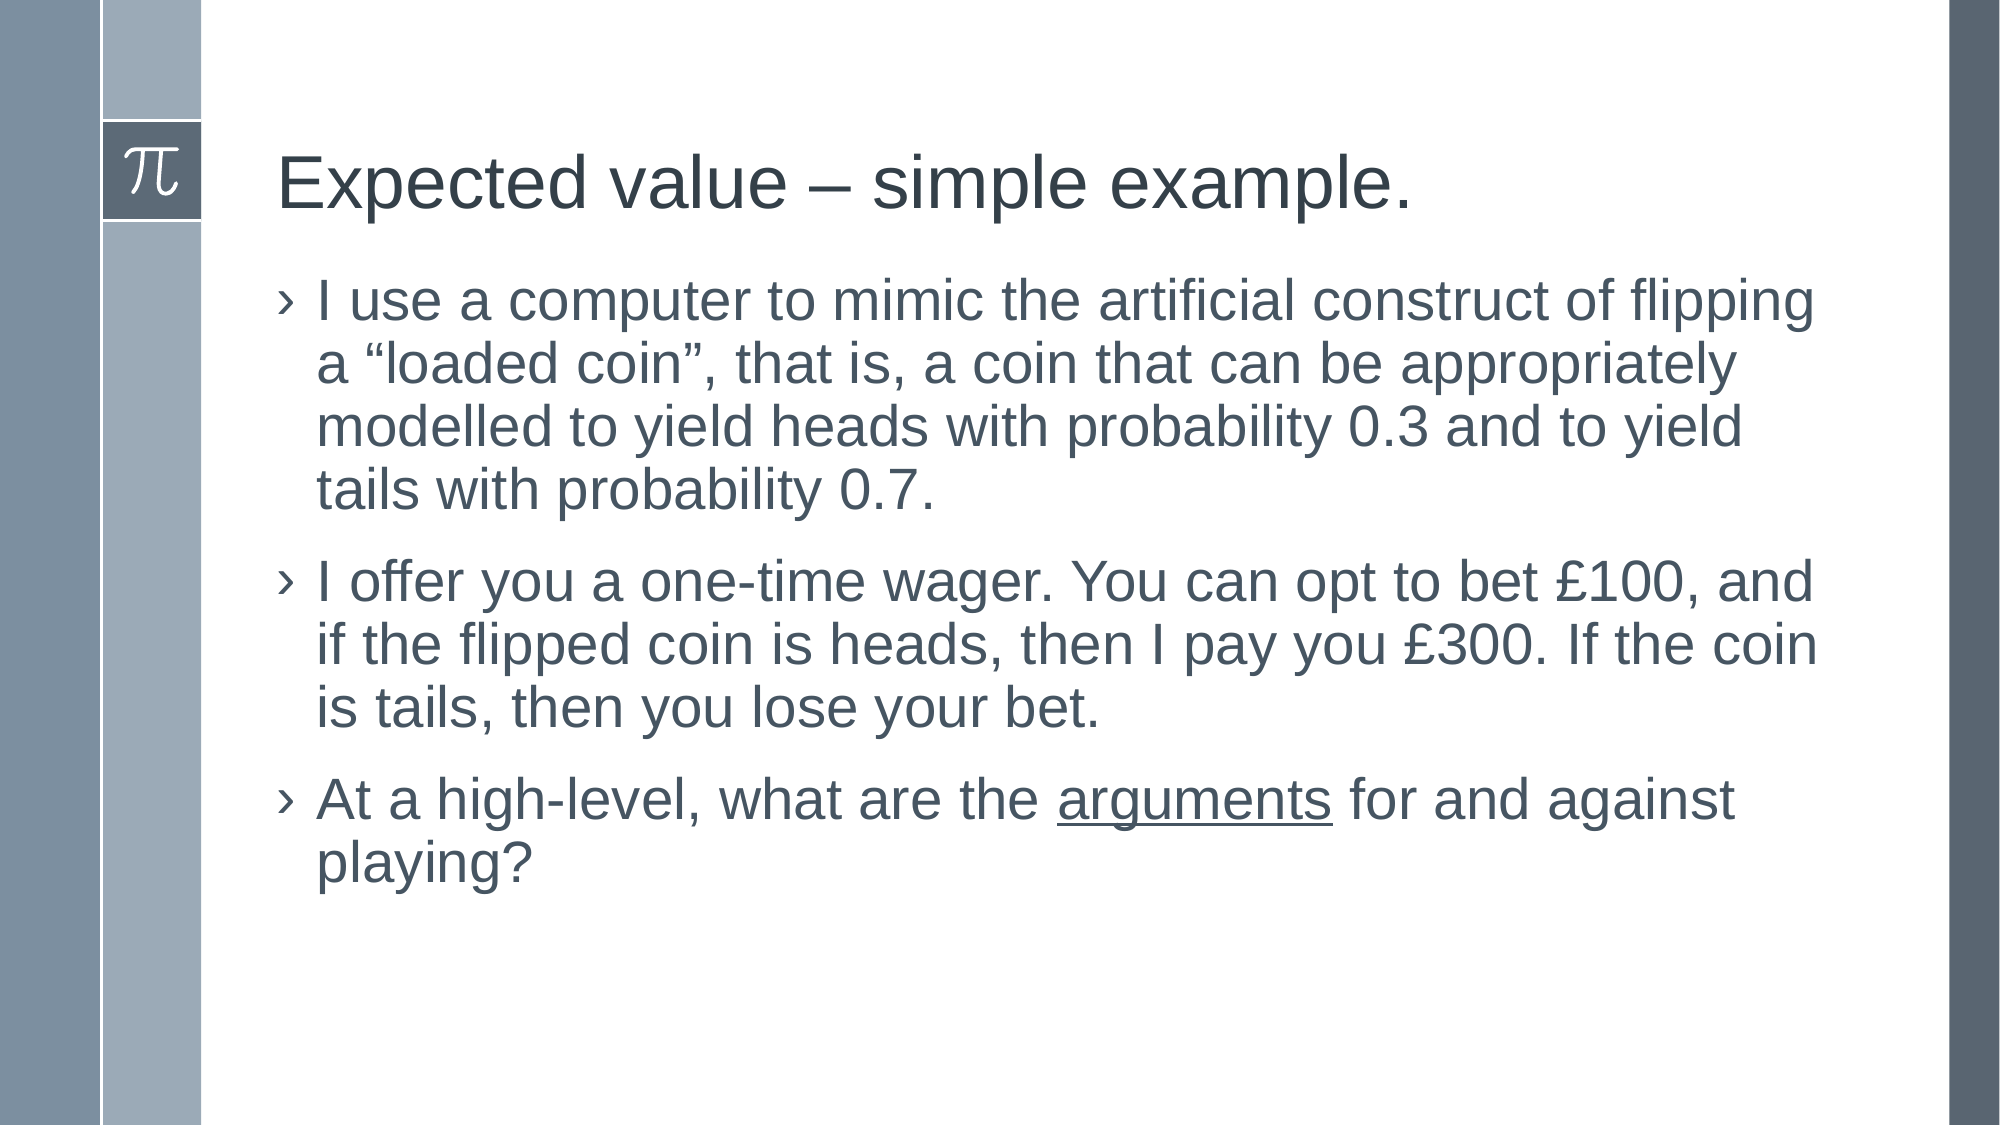

# Expected value – simple example.
I use a computer to mimic the artificial construct of flipping a “loaded coin”, that is, a coin that can be appropriately modelled to yield heads with probability 0.3 and to yield tails with probability 0.7.
I offer you a one-time wager. You can opt to bet £100, and if the flipped coin is heads, then I pay you £300. If the coin is tails, then you lose your bet.
At a high-level, what are the arguments for and against playing?